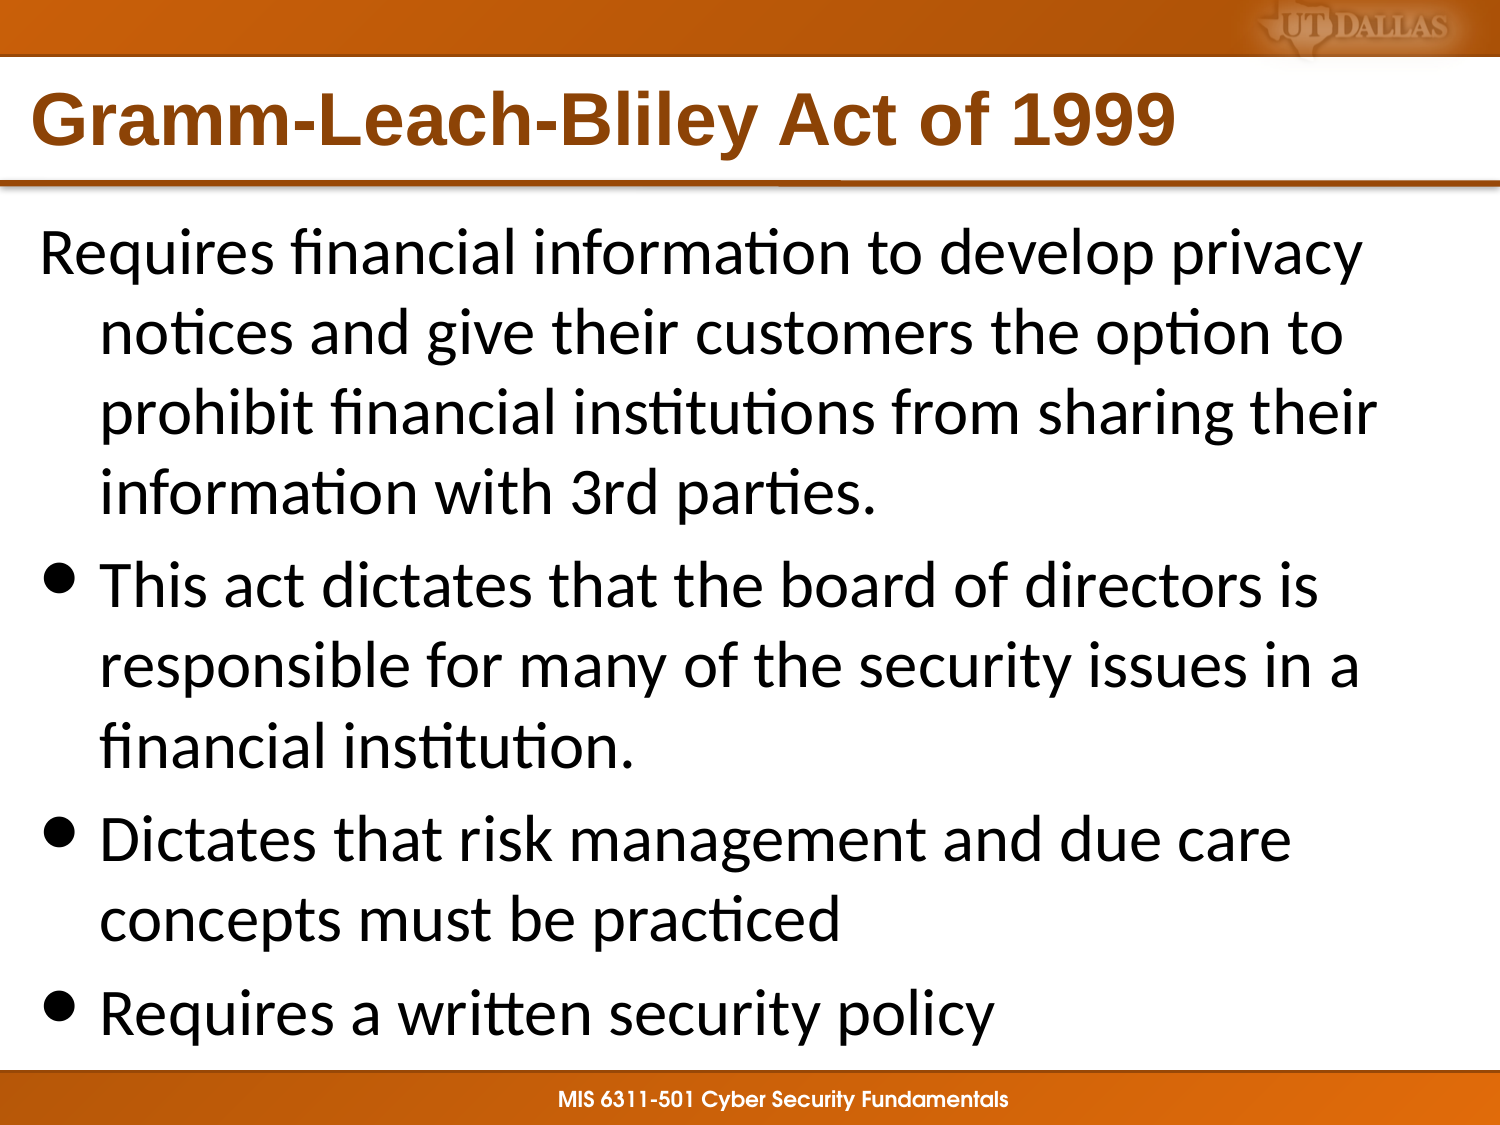

# Gramm-Leach-Bliley Act of 1999
Requires financial information to develop privacy notices and give their customers the option to prohibit financial institutions from sharing their information with 3rd parties.
This act dictates that the board of directors is responsible for many of the security issues in a financial institution.
Dictates that risk management and due care concepts must be practiced
Requires a written security policy